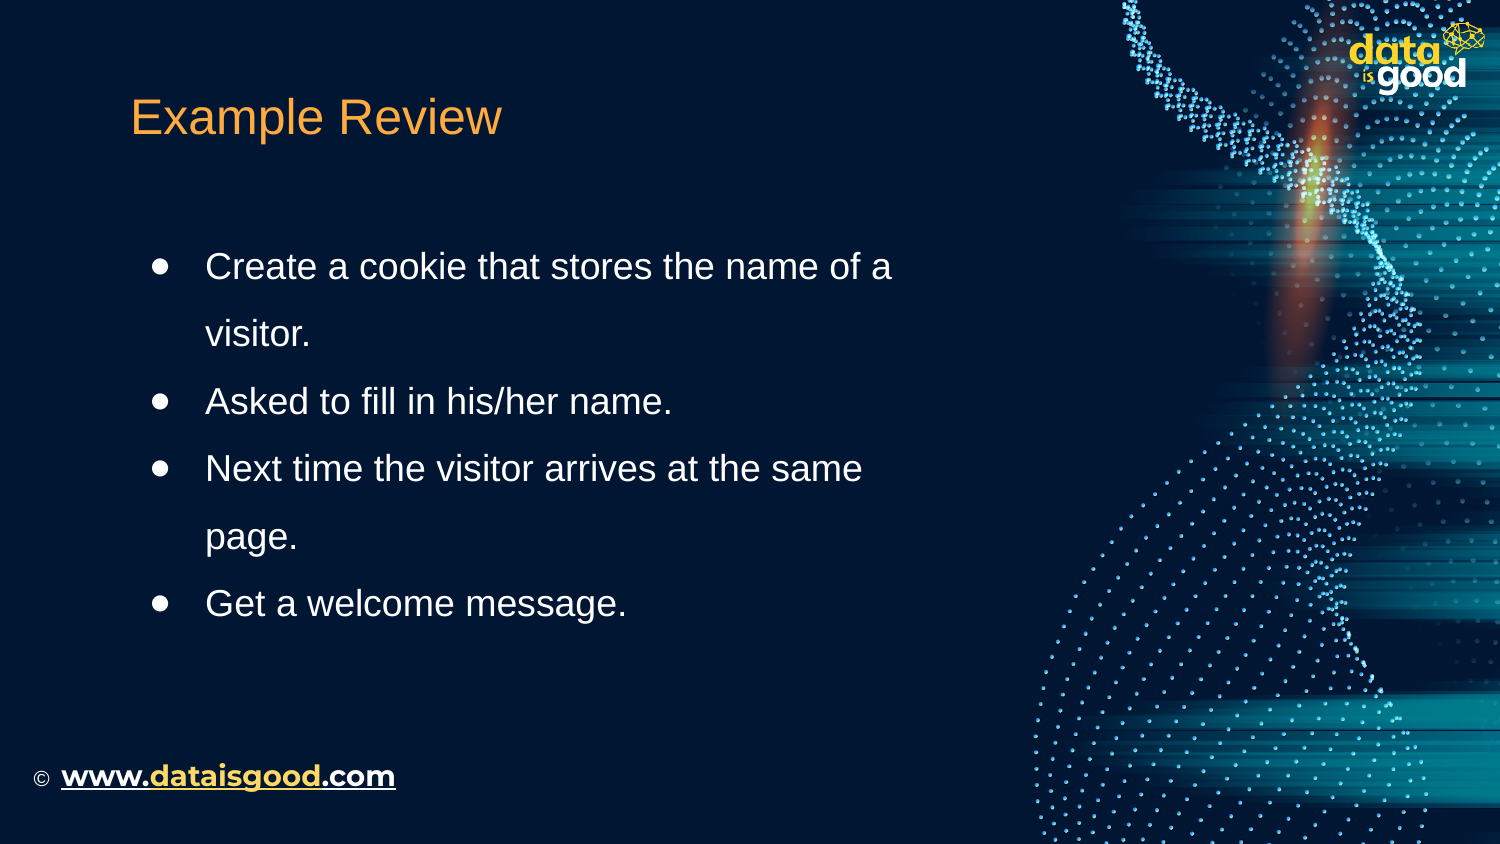

# Example Review
Create a cookie that stores the name of a visitor.
Asked to fill in his/her name.
Next time the visitor arrives at the same page.
Get a welcome message.